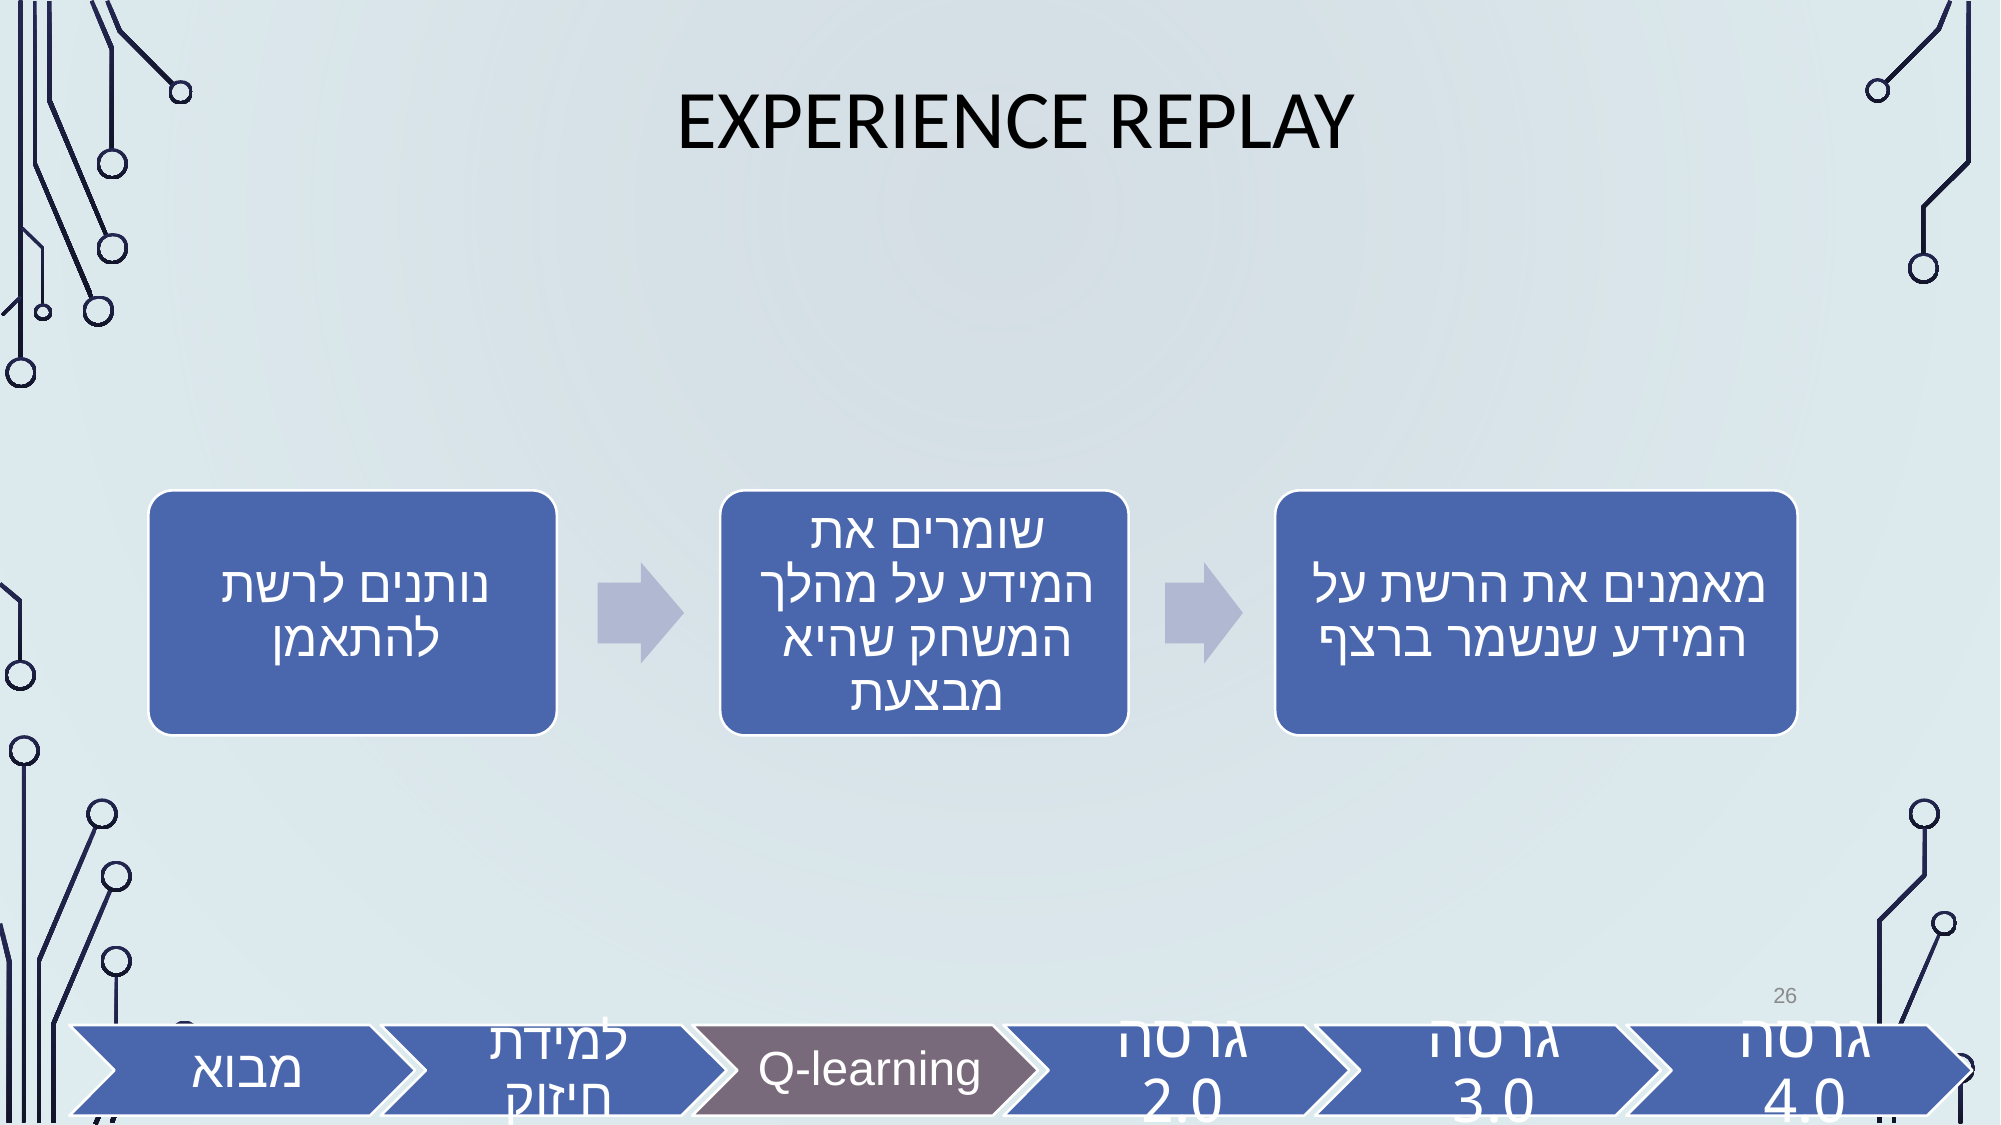

# Experience Replay
נותנים לרשת להתאמן

שומרים את המידע על מהלך המשחק שהיא מבצעת

מאמנים את הרשת על המידע שנשמר ברצף
26
מבוא
למידת חיזוק
Q-learning
גרסה 2.0
גרסה 3.0
גרסה 4.0